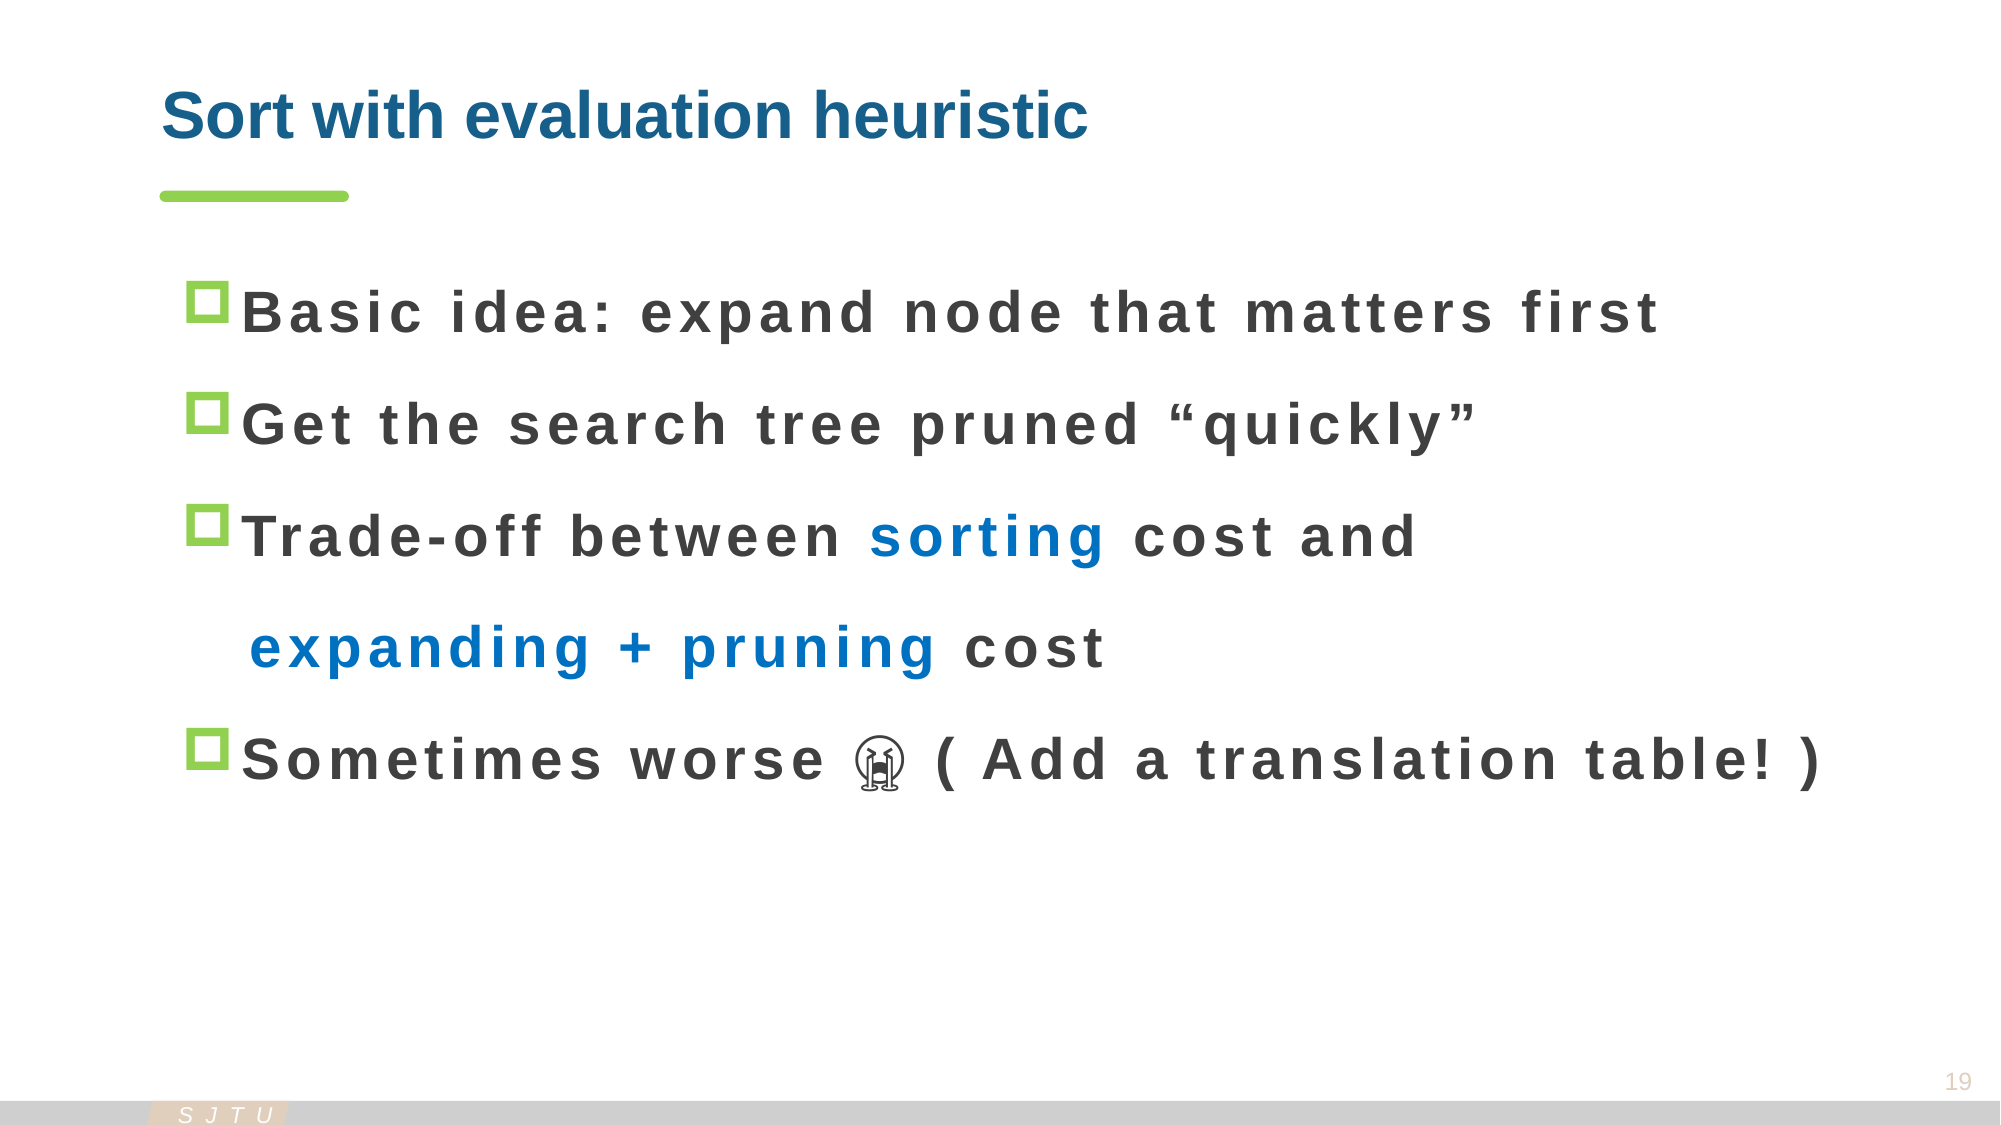

Sort with evaluation heuristic
Basic idea: expand node that matters first
Get the search tree pruned “quickly”
Trade-off between sorting cost and
   expanding + pruning cost
Sometimes worse 😭 ( Add a translation table! )
19